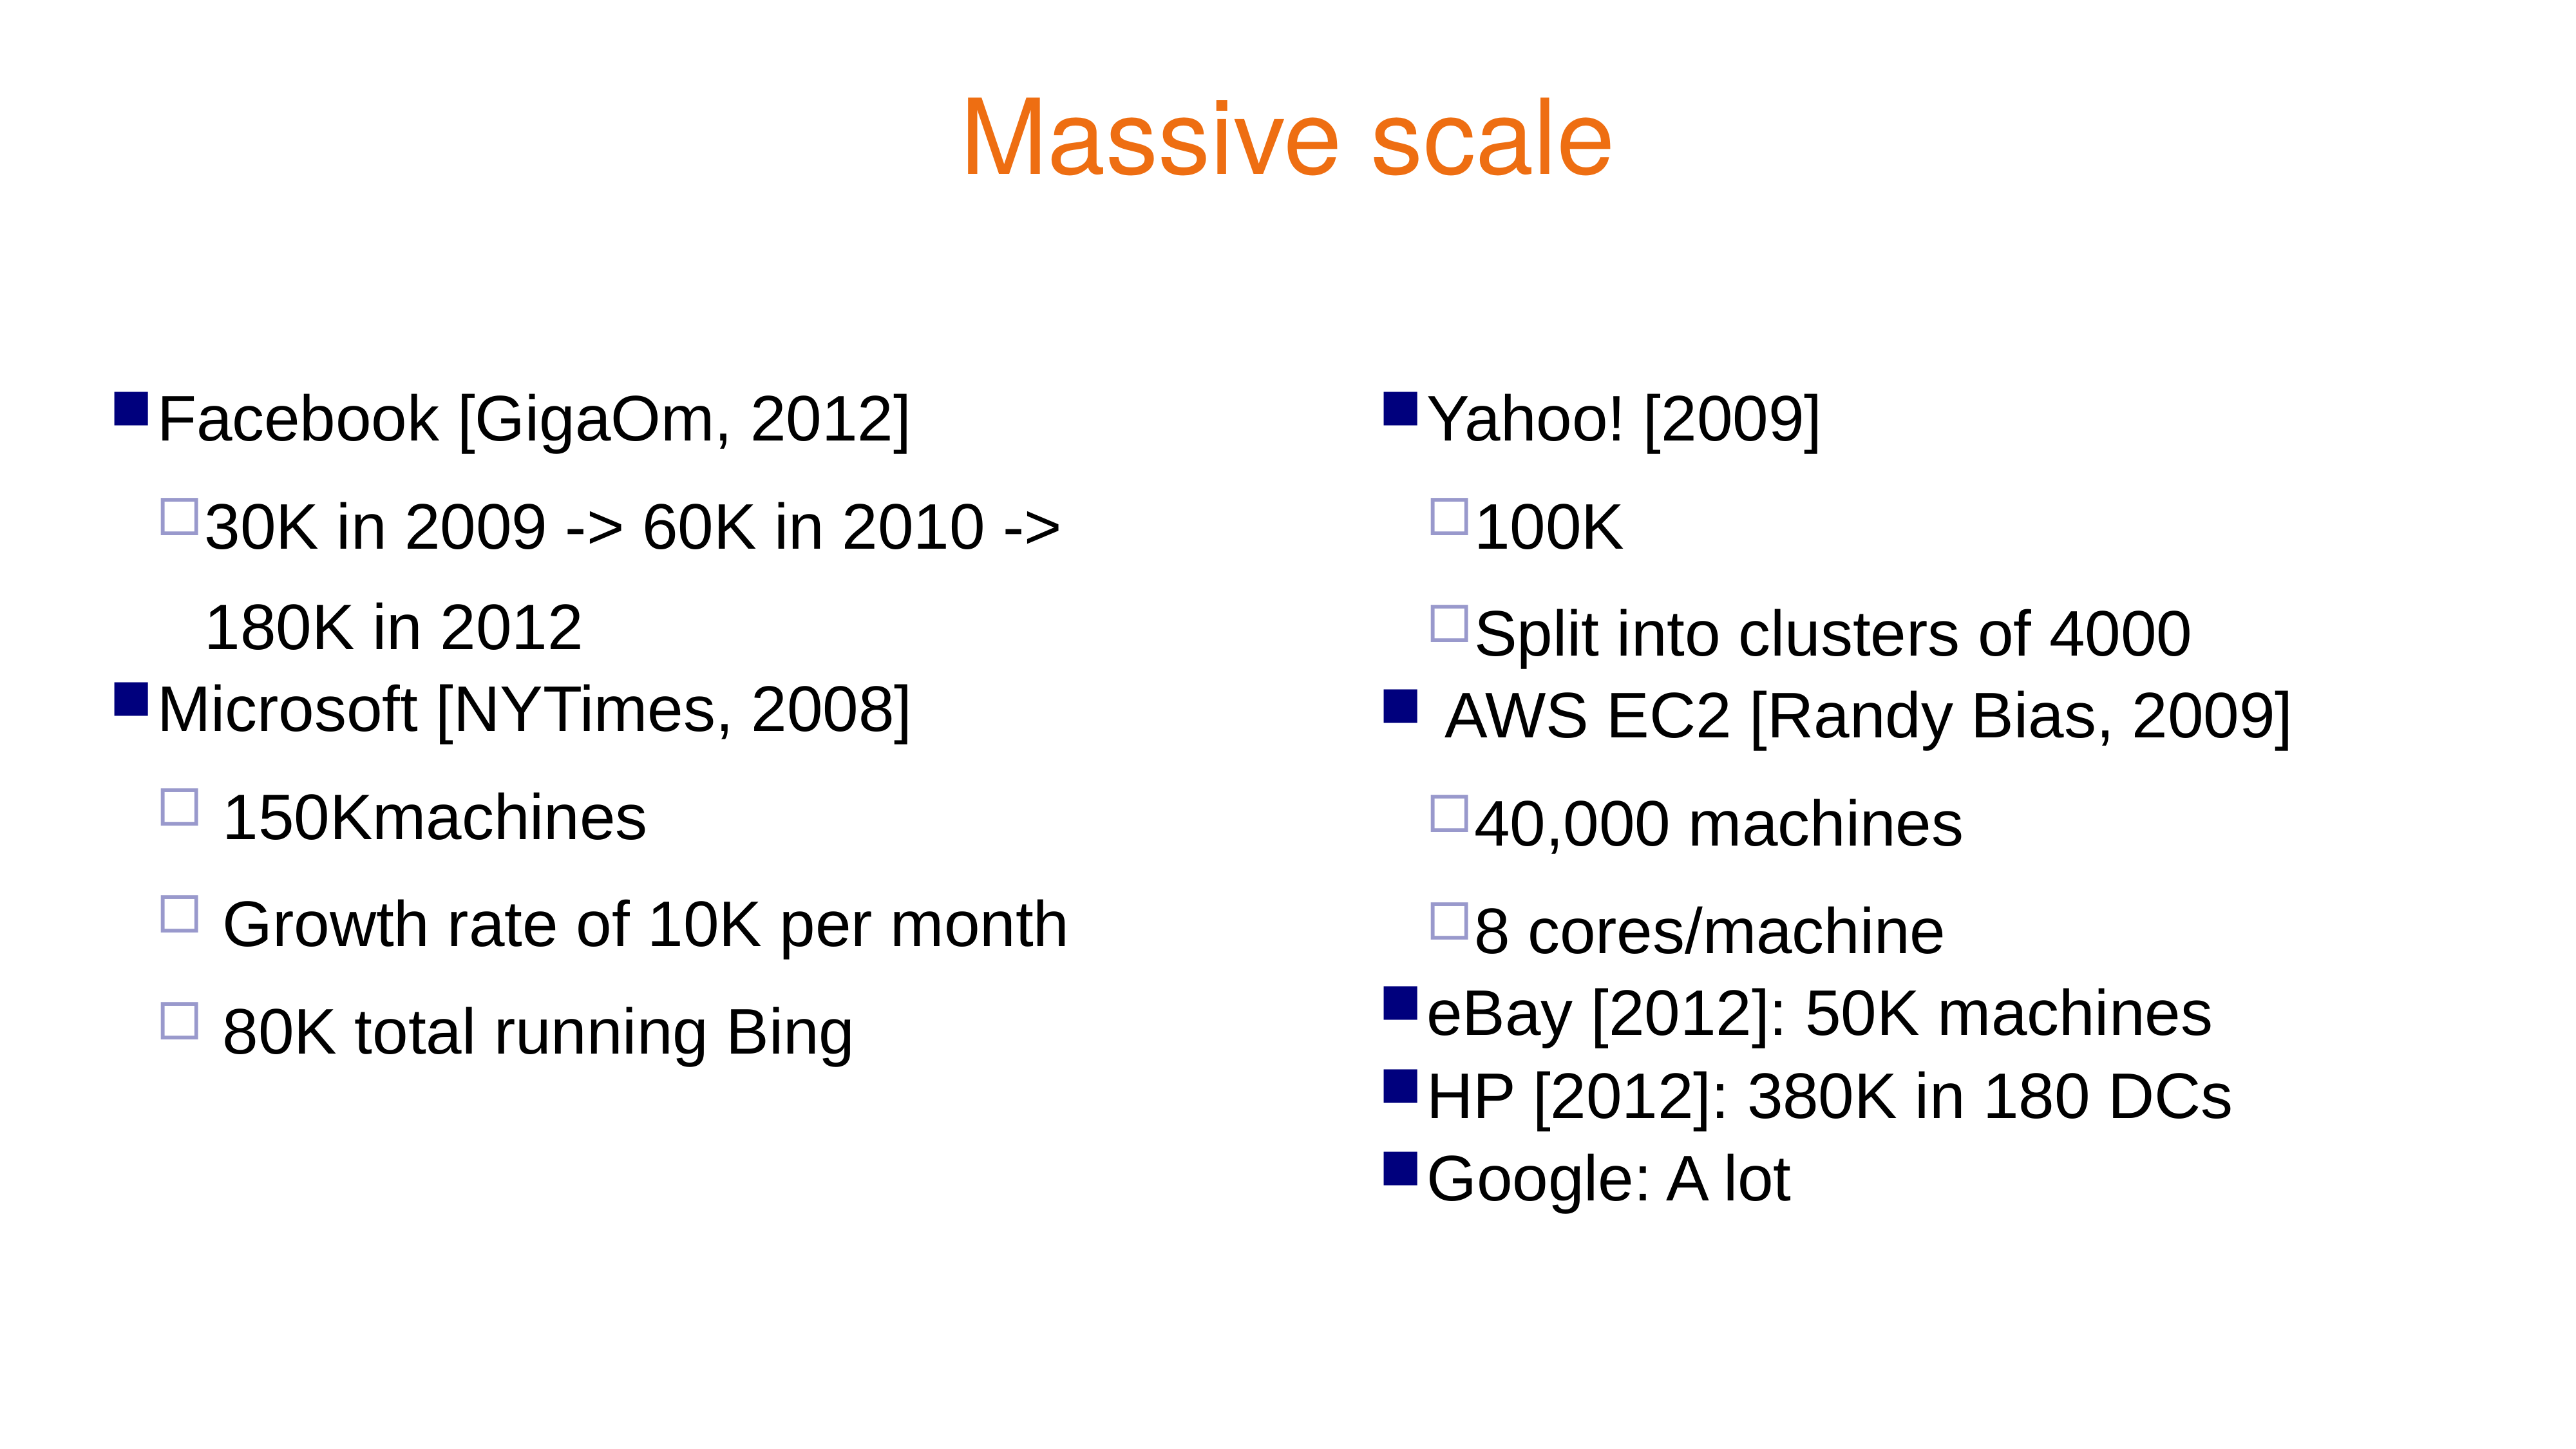

# Massive scale
Facebook [GigaOm, 2012]
30K in 2009 -> 60K in 2010 -> 180K in 2012
Microsoft [NYTimes, 2008]
 150Kmachines
 Growth rate of 10K per month
 80K total running Bing
Yahoo! [2009]
100K
Split into clusters of 4000
 AWS EC2 [Randy Bias, 2009]
40,000 machines
8 cores/machine
eBay [2012]: 50K machines
HP [2012]: 380K in 180 DCs
Google: A lot